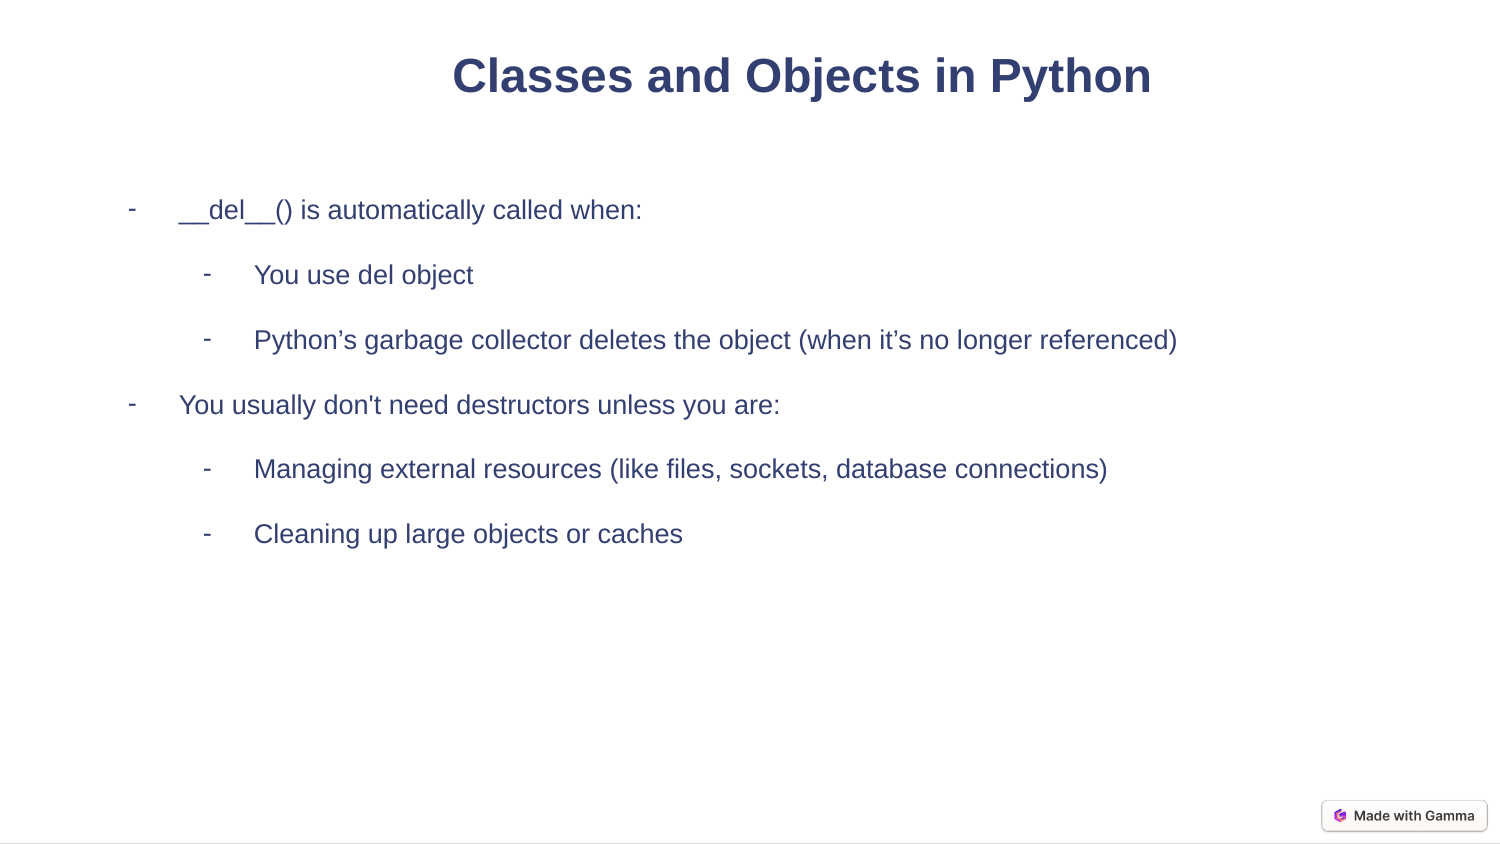

Classes and Objects in Python
__del__() is automatically called when:
You use del object
Python’s garbage collector deletes the object (when it’s no longer referenced)
You usually don't need destructors unless you are:
Managing external resources (like files, sockets, database connections)
Cleaning up large objects or caches